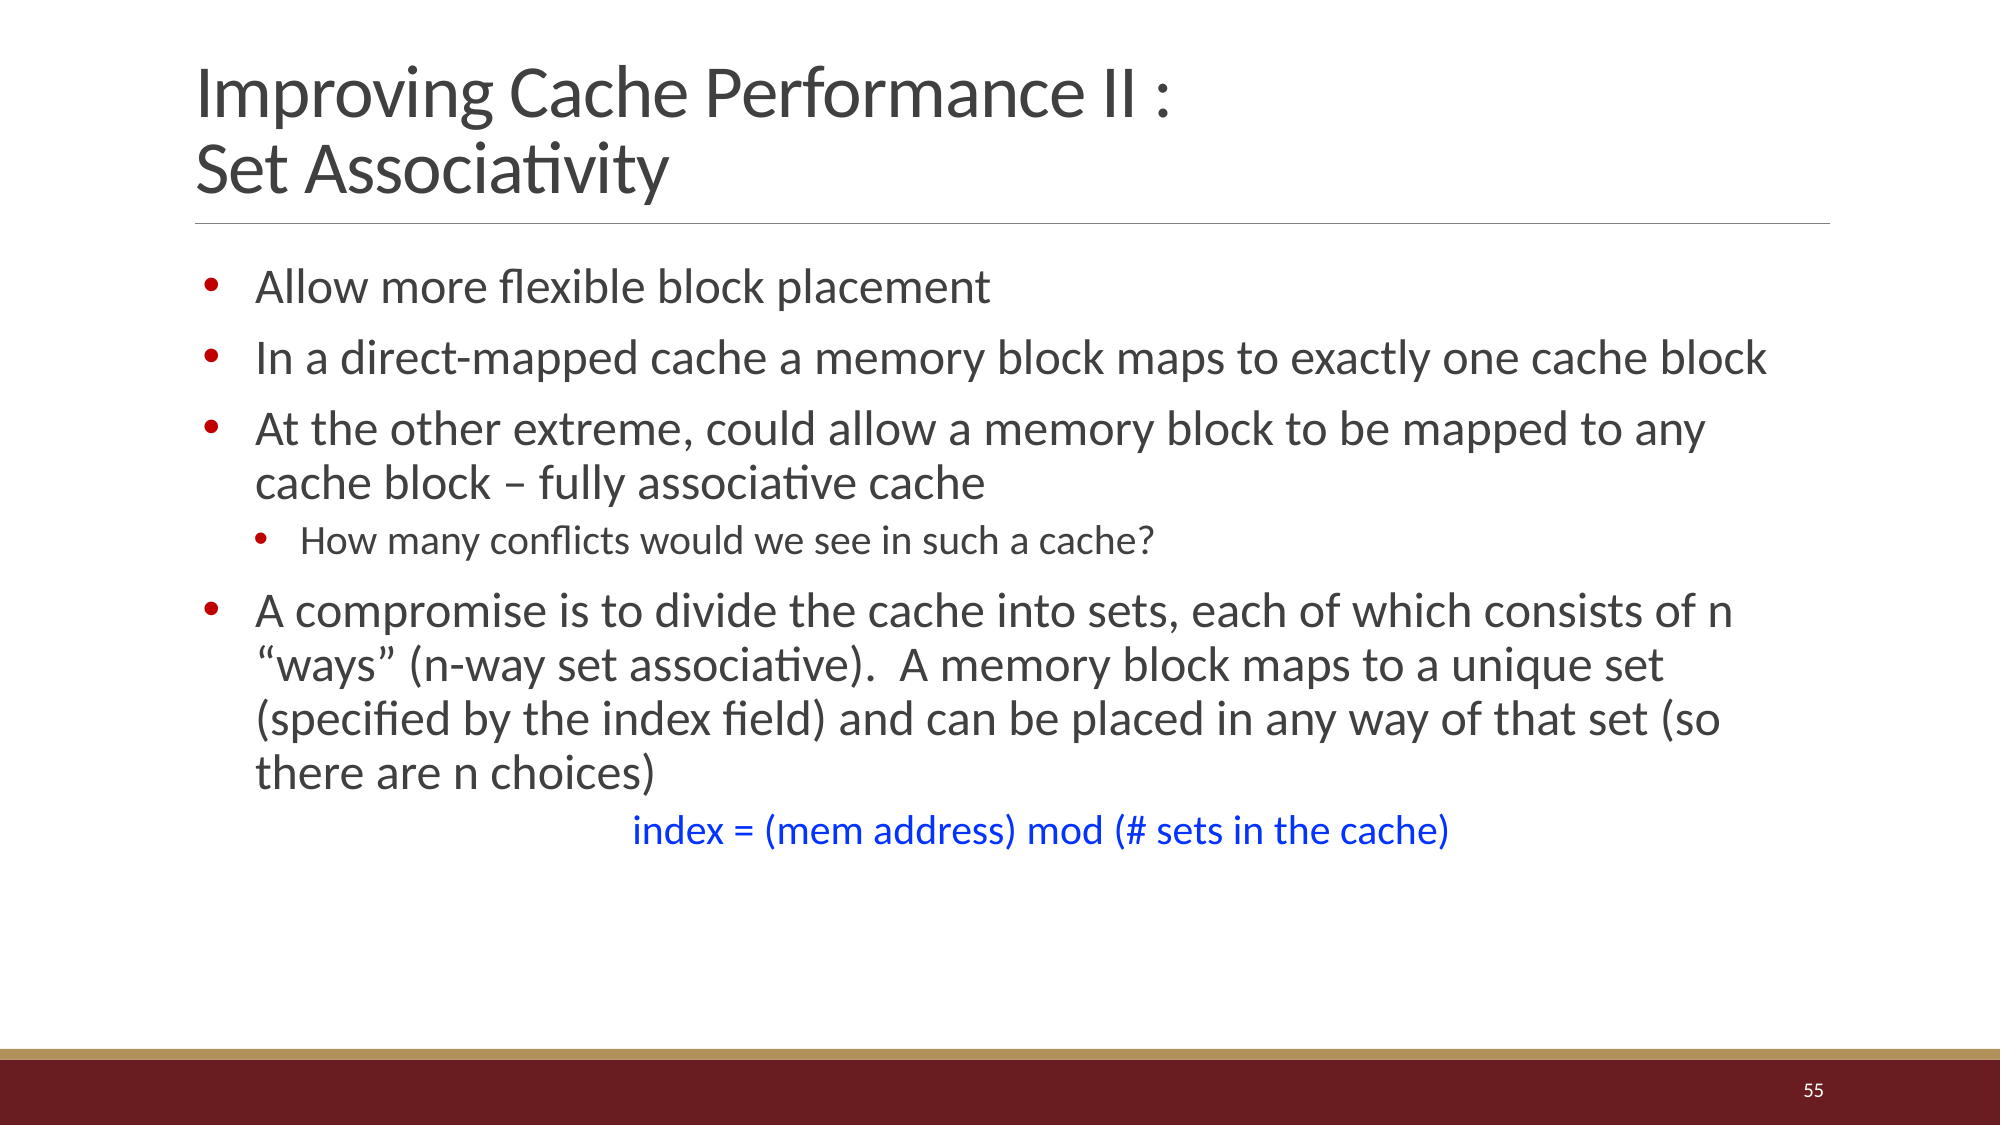

# Improving Cache Performance II : Set Associativity
Allow more flexible block placement
In a direct-mapped cache a memory block maps to exactly one cache block
At the other extreme, could allow a memory block to be mapped to any cache block – fully associative cache
How many conflicts would we see in such a cache?
A compromise is to divide the cache into sets, each of which consists of n “ways” (n-way set associative).  A memory block maps to a unique set (specified by the index field) and can be placed in any way of that set (so there are n choices)
index = (mem address) mod (# sets in the cache)
55